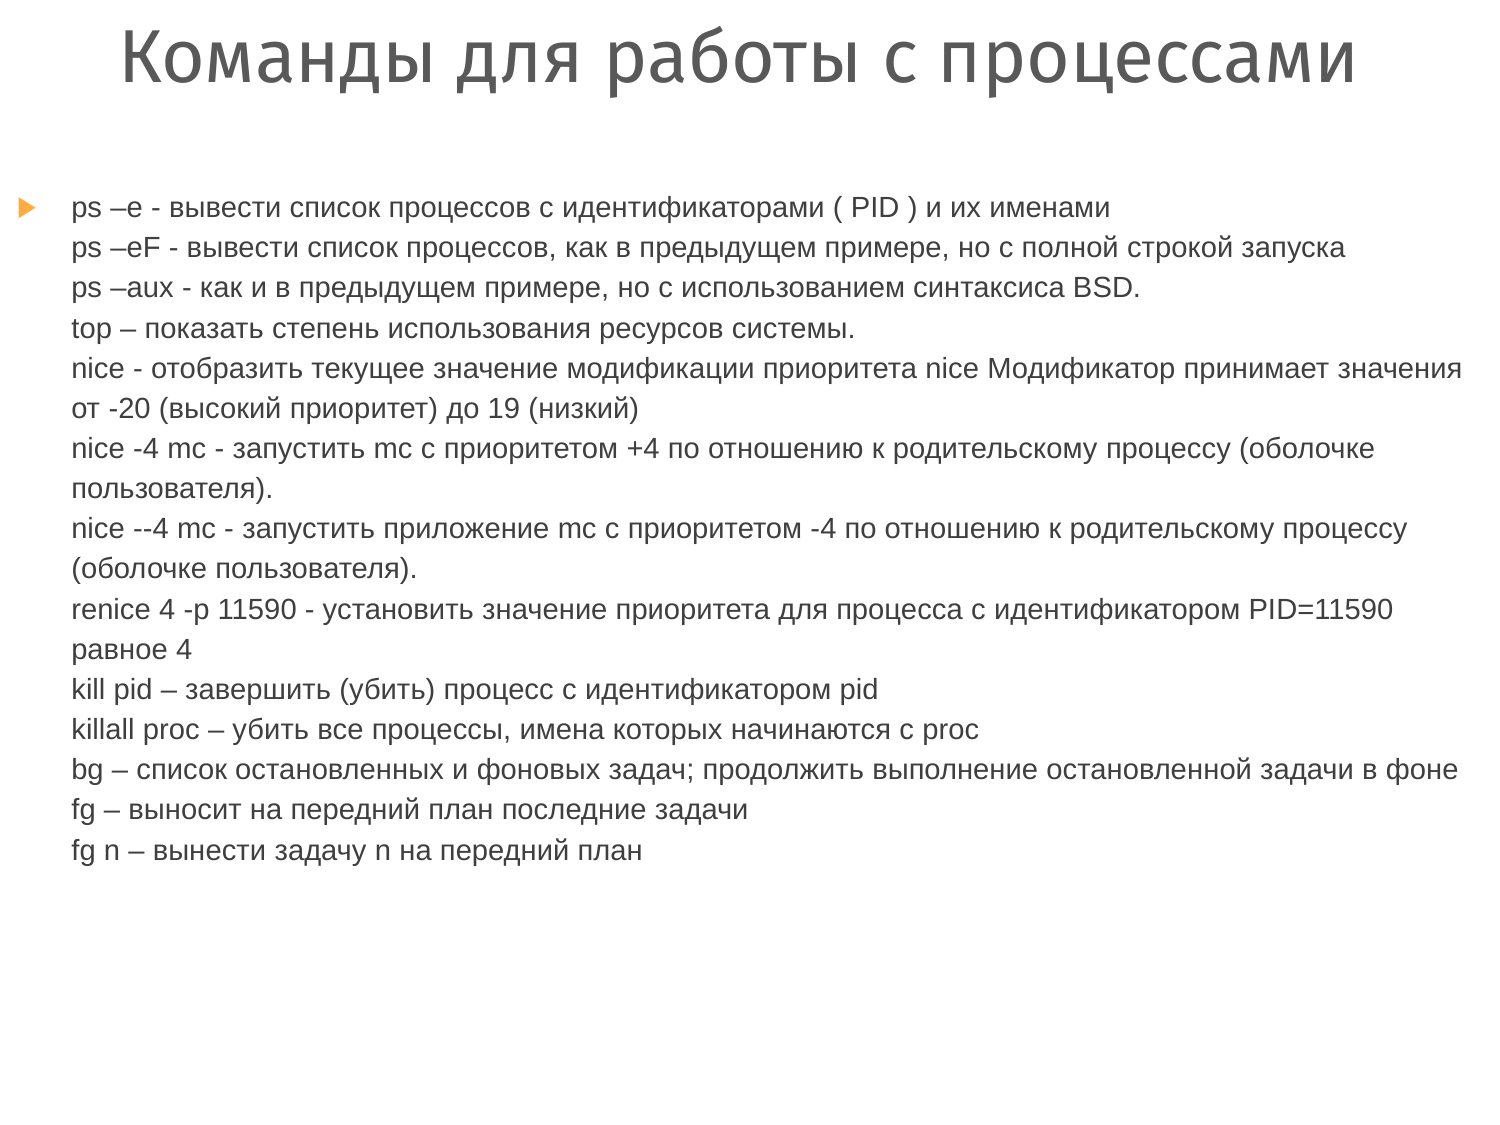

# Команды для работы с процессами
ps –e - вывести список процессов с идентификаторами ( PID ) и их именами
ps –eF - вывести список процессов, как в предыдущем примере, но с полной строкой запуска
ps –aux - как и в предыдущем примере, но с использованием синтаксиса BSD. 
top – показать степень использования ресурсов системы.
nice - отобразить текущее значение модификации приоритета nice Модификатор принимает значения от -20 (высокий приоритет) до 19 (низкий)
nice -4 mc - запустить mc с приоритетом +4 по отношению к родительскому процессу (оболочке пользователя).
nice --4 mc - запустить приложение mc с приоритетом -4 по отношению к родительскому процессу (оболочке пользователя).
renice 4 -p 11590 - установить значение приоритета для процесса с идентификатором PID=11590 равное 4
kill pid – завершить (убить) процесс с идентификатором pid
killall proc – убить все процессы, имена которых начинаются с proc
bg – список остановленных и фоновых задач; продолжить выполнение остановленной задачи в фоне
fg – выносит на передний план последние задачи
fg n – вынести задачу n на передний план